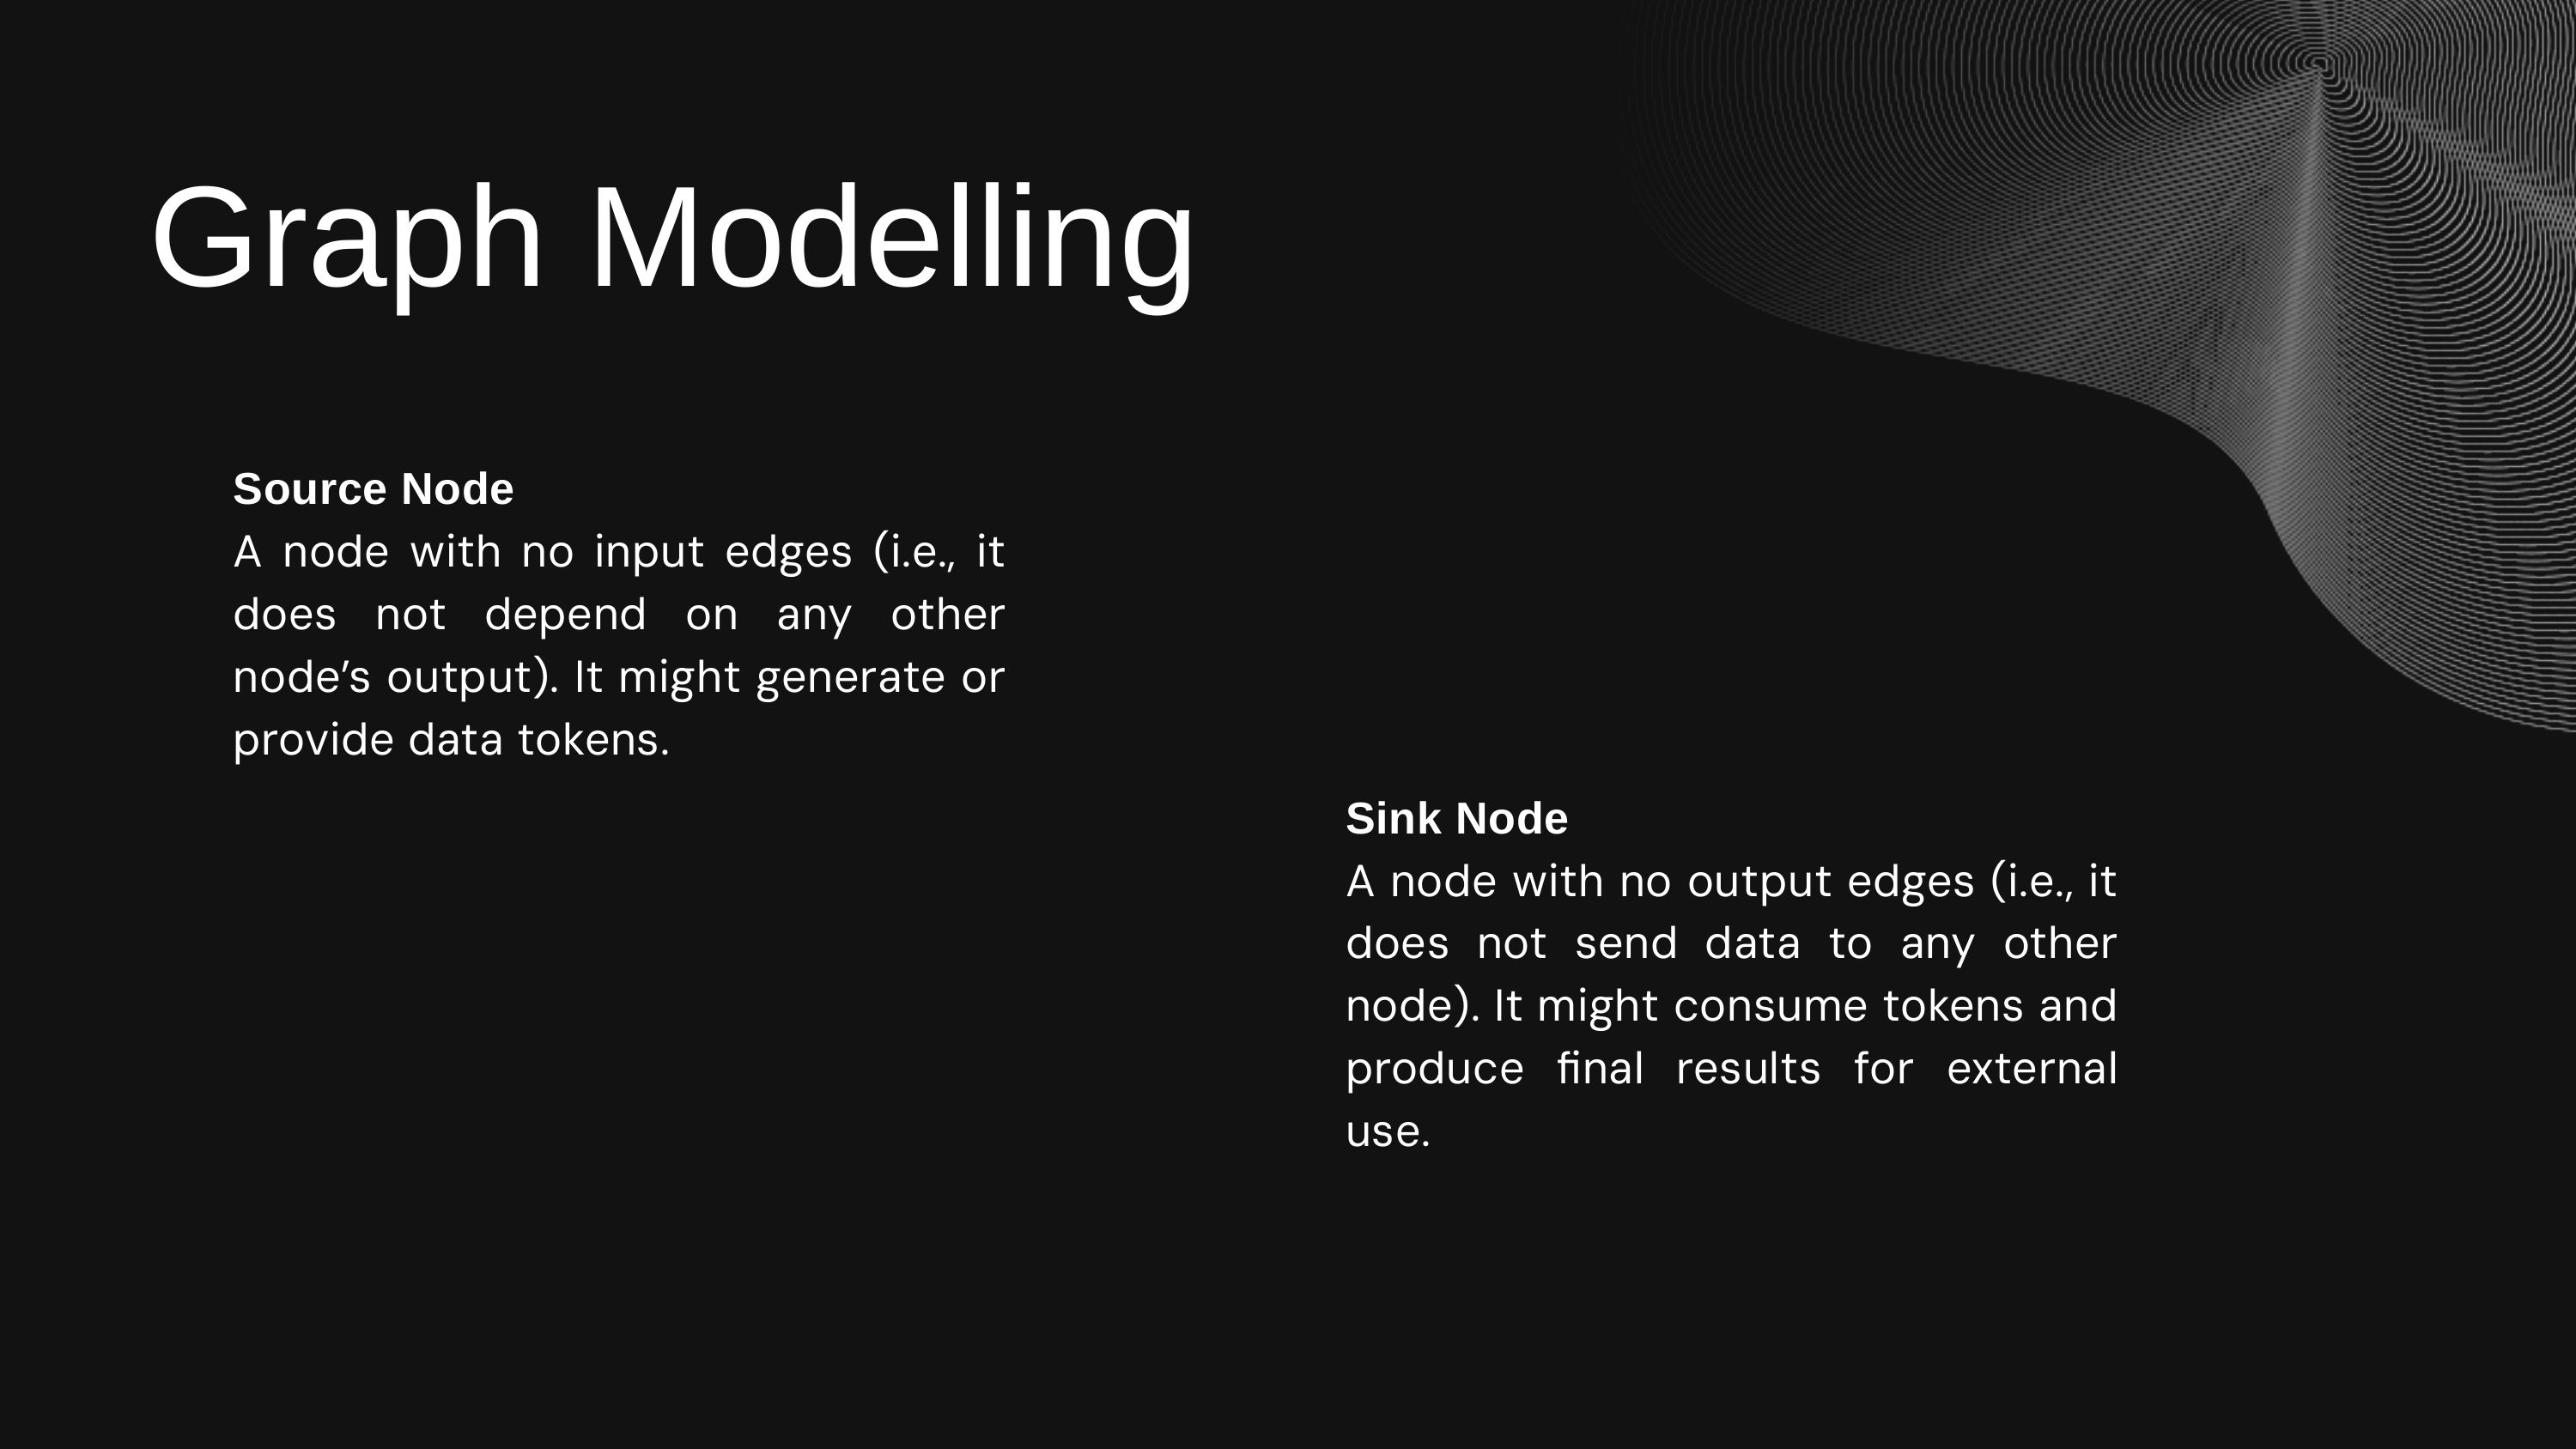

Graph Modelling
Source Node
A node with no input edges (i.e., it does not depend on any other node’s output). It might generate or provide data tokens.

Sink Node
A node with no output edges (i.e., it does not send data to any other node). It might consume tokens and produce final results for external use.